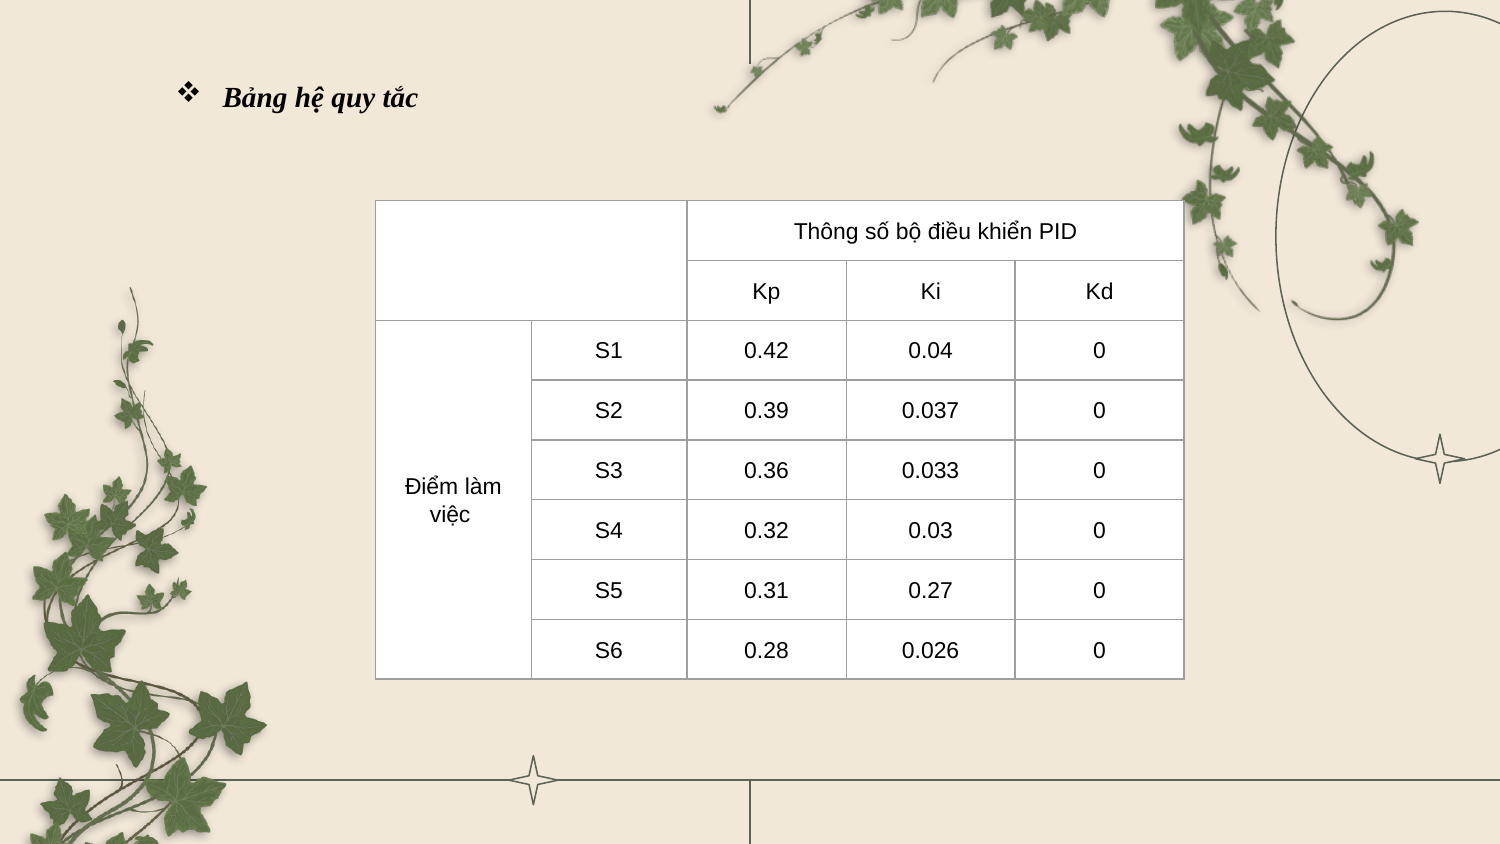

Bảng hệ quy tắc
|  |  | Thông số bộ điều khiển PID |  |  |
| --- | --- | --- | --- | --- |
|  |  | Kp | Ki | Kd |
| Điểm làm việc | S1 | 0.42 | 0.04 | 0 |
|  | S2 | 0.39 | 0.037 | 0 |
|  | S3 | 0.36 | 0.033 | 0 |
|  | S4 | 0.32 | 0.03 | 0 |
|  | S5 | 0.31 | 0.27 | 0 |
|  | S6 | 0.28 | 0.026 | 0 |